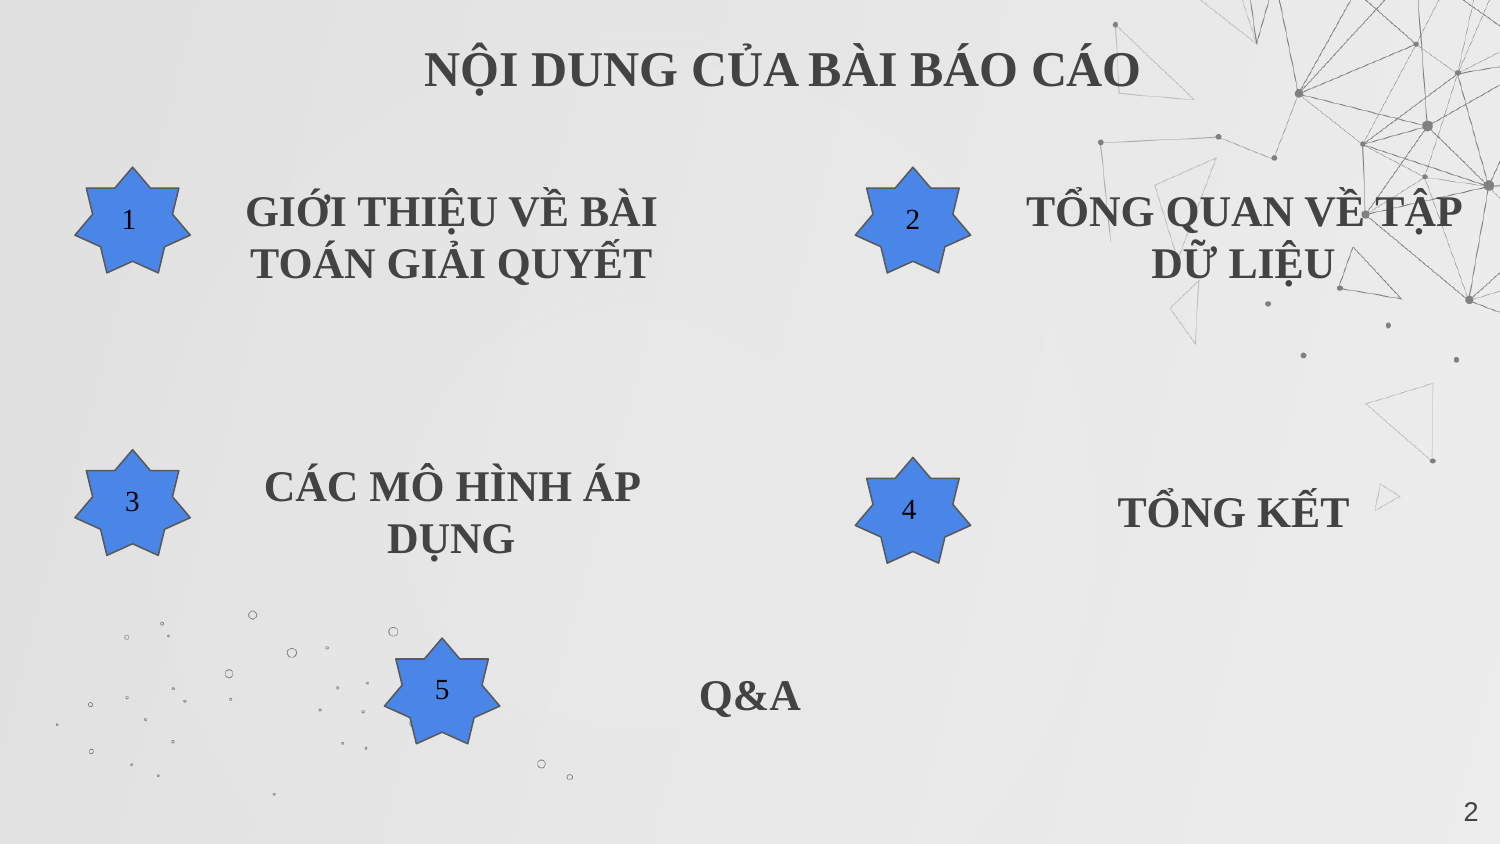

# NỘI DUNG CỦA BÀI BÁO CÁO
1
GIỚI THIỆU VỀ BÀI TOÁN GIẢI QUYẾT
2
TỔNG QUAN VỀ TẬP DỮ LIỆU
CÁC MÔ HÌNH ÁP DỤNG
3
4
TỔNG KẾT
5
Q&A
2